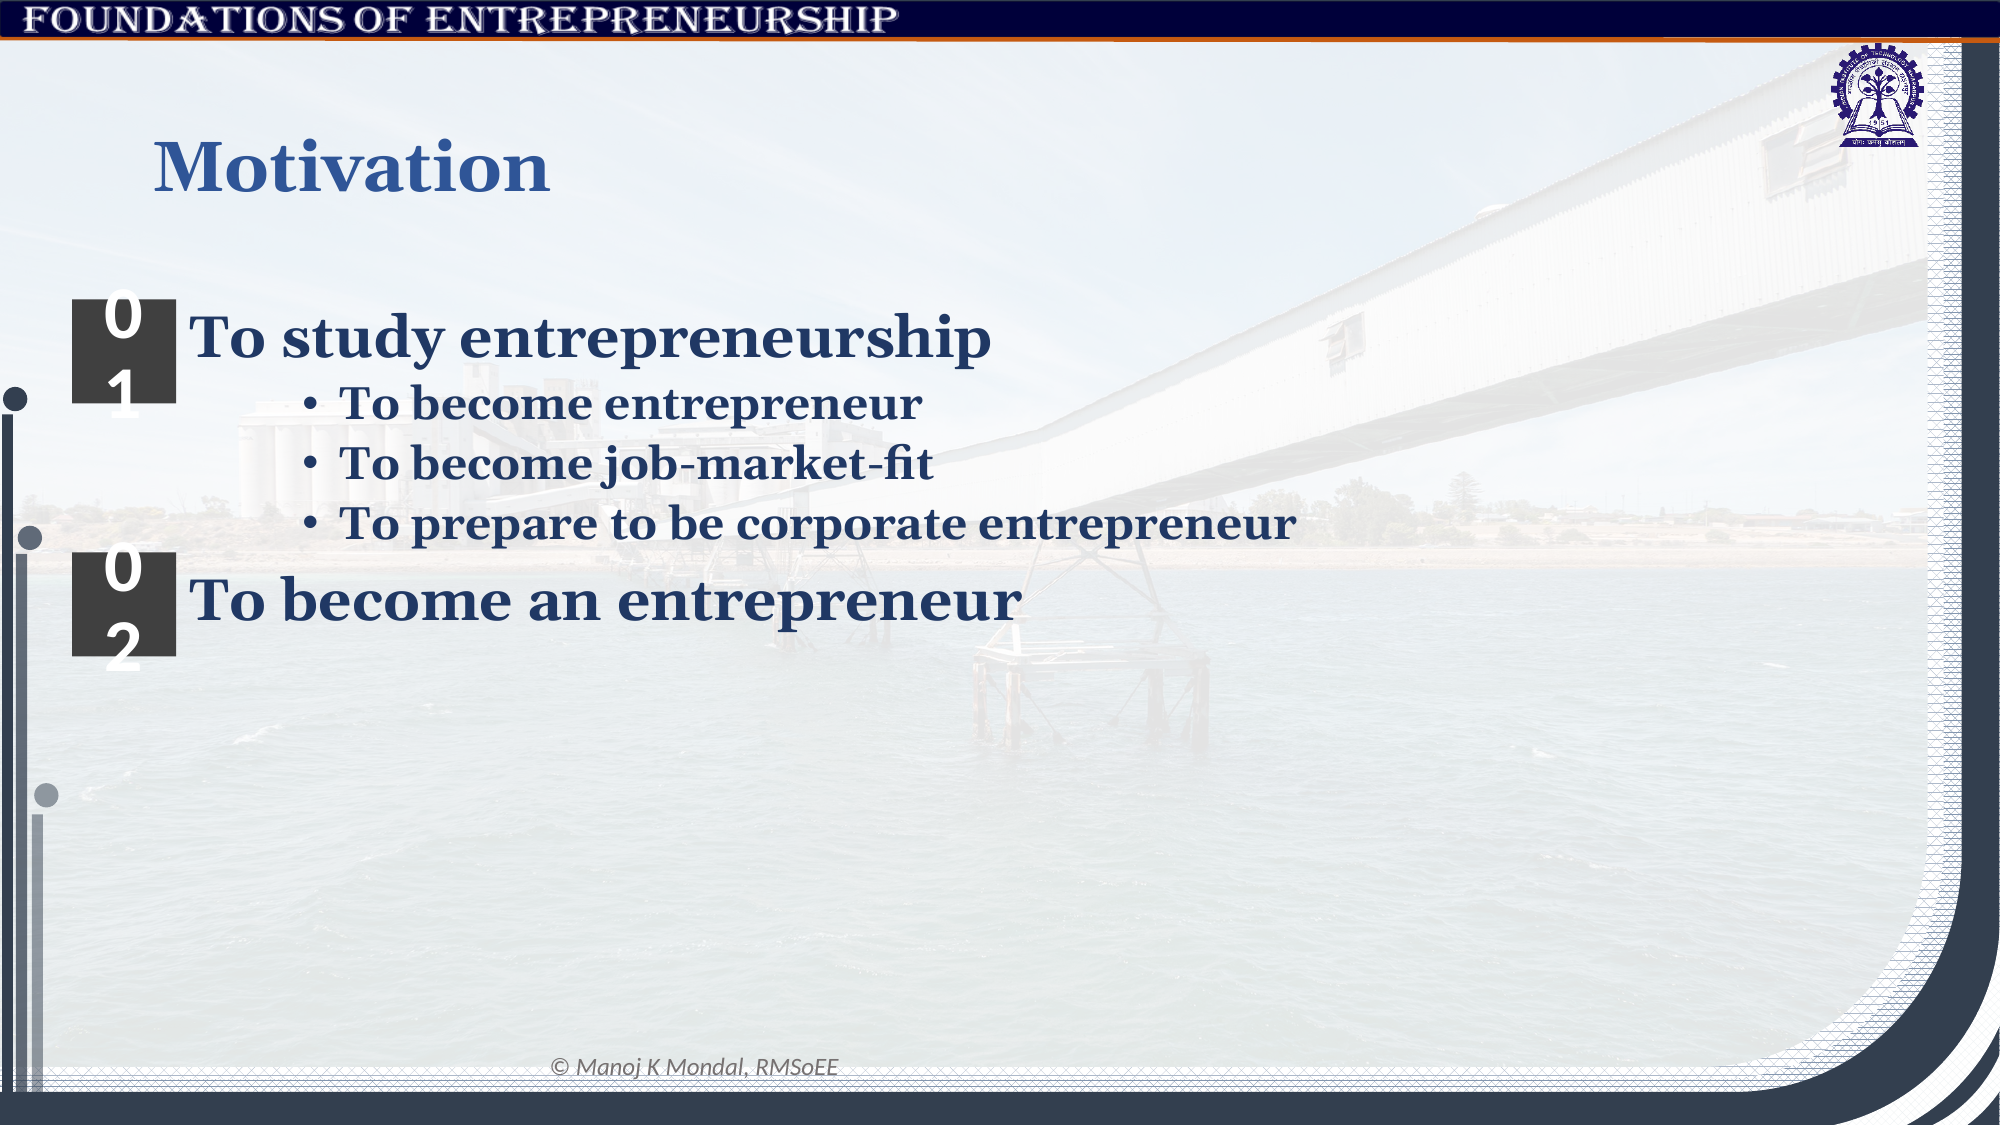

# Motivation
01
To study entrepreneurship
To become entrepreneur
To become job-market-fit
To prepare to be corporate entrepreneur
To become an entrepreneur
02